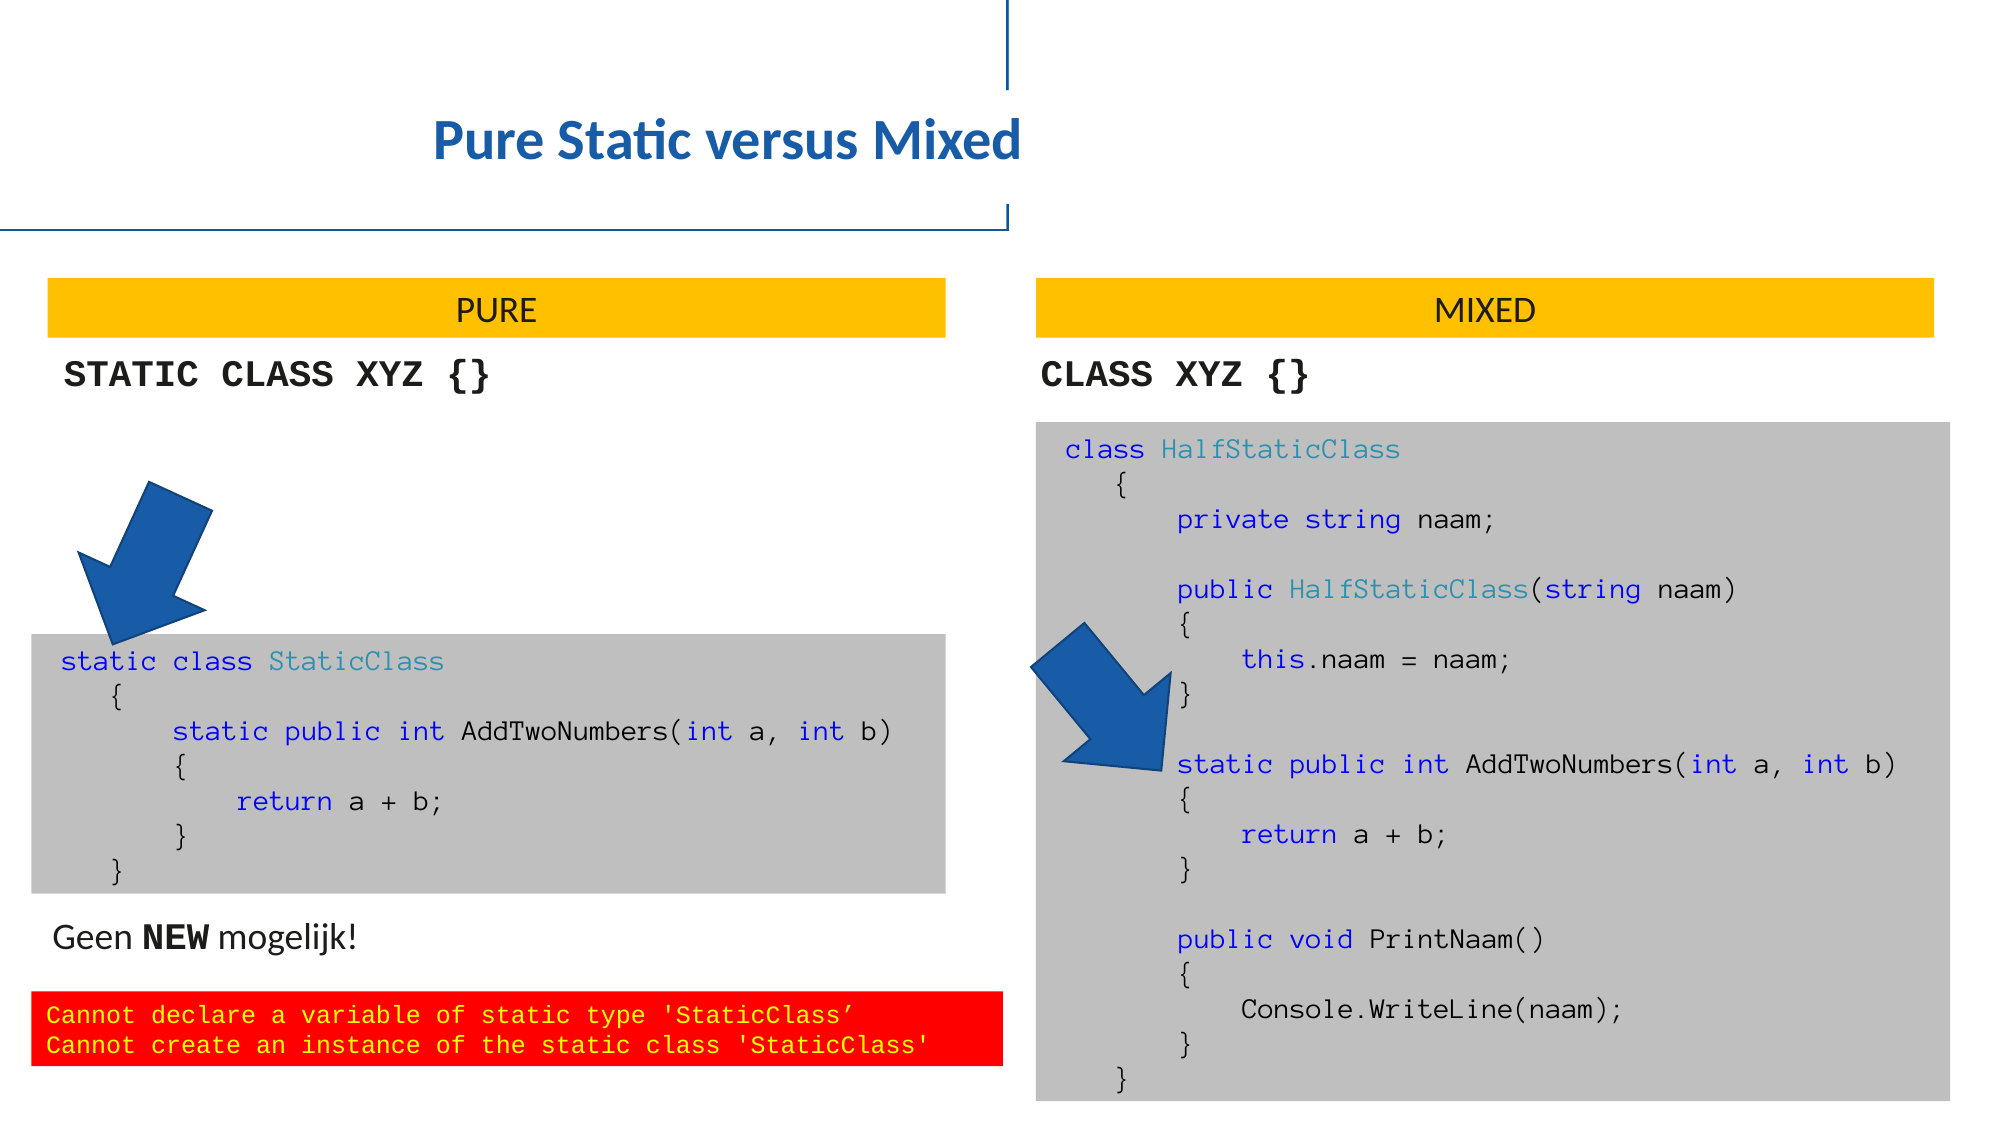

# Pure Static versus Mixed
PURE
MIXED
STATIC CLASS XYZ {}
CLASS XYZ {}
 class HalfStaticClass
    {
        private string naam;

        public HalfStaticClass(string naam)
        {
            this.naam = naam;
        }

        static public int AddTwoNumbers(int a, int b)
        {
            return a + b;
        }

        public void PrintNaam()
        {
            Console.WriteLine(naam);
        }
    }

 static class StaticClass
    {
        static public int AddTwoNumbers(int a, int b)
        {
            return a + b;
        }
    }
Geen NEW mogelijk!
Cannot declare a variable of static type 'StaticClass’
Cannot create an instance of the static class 'StaticClass'